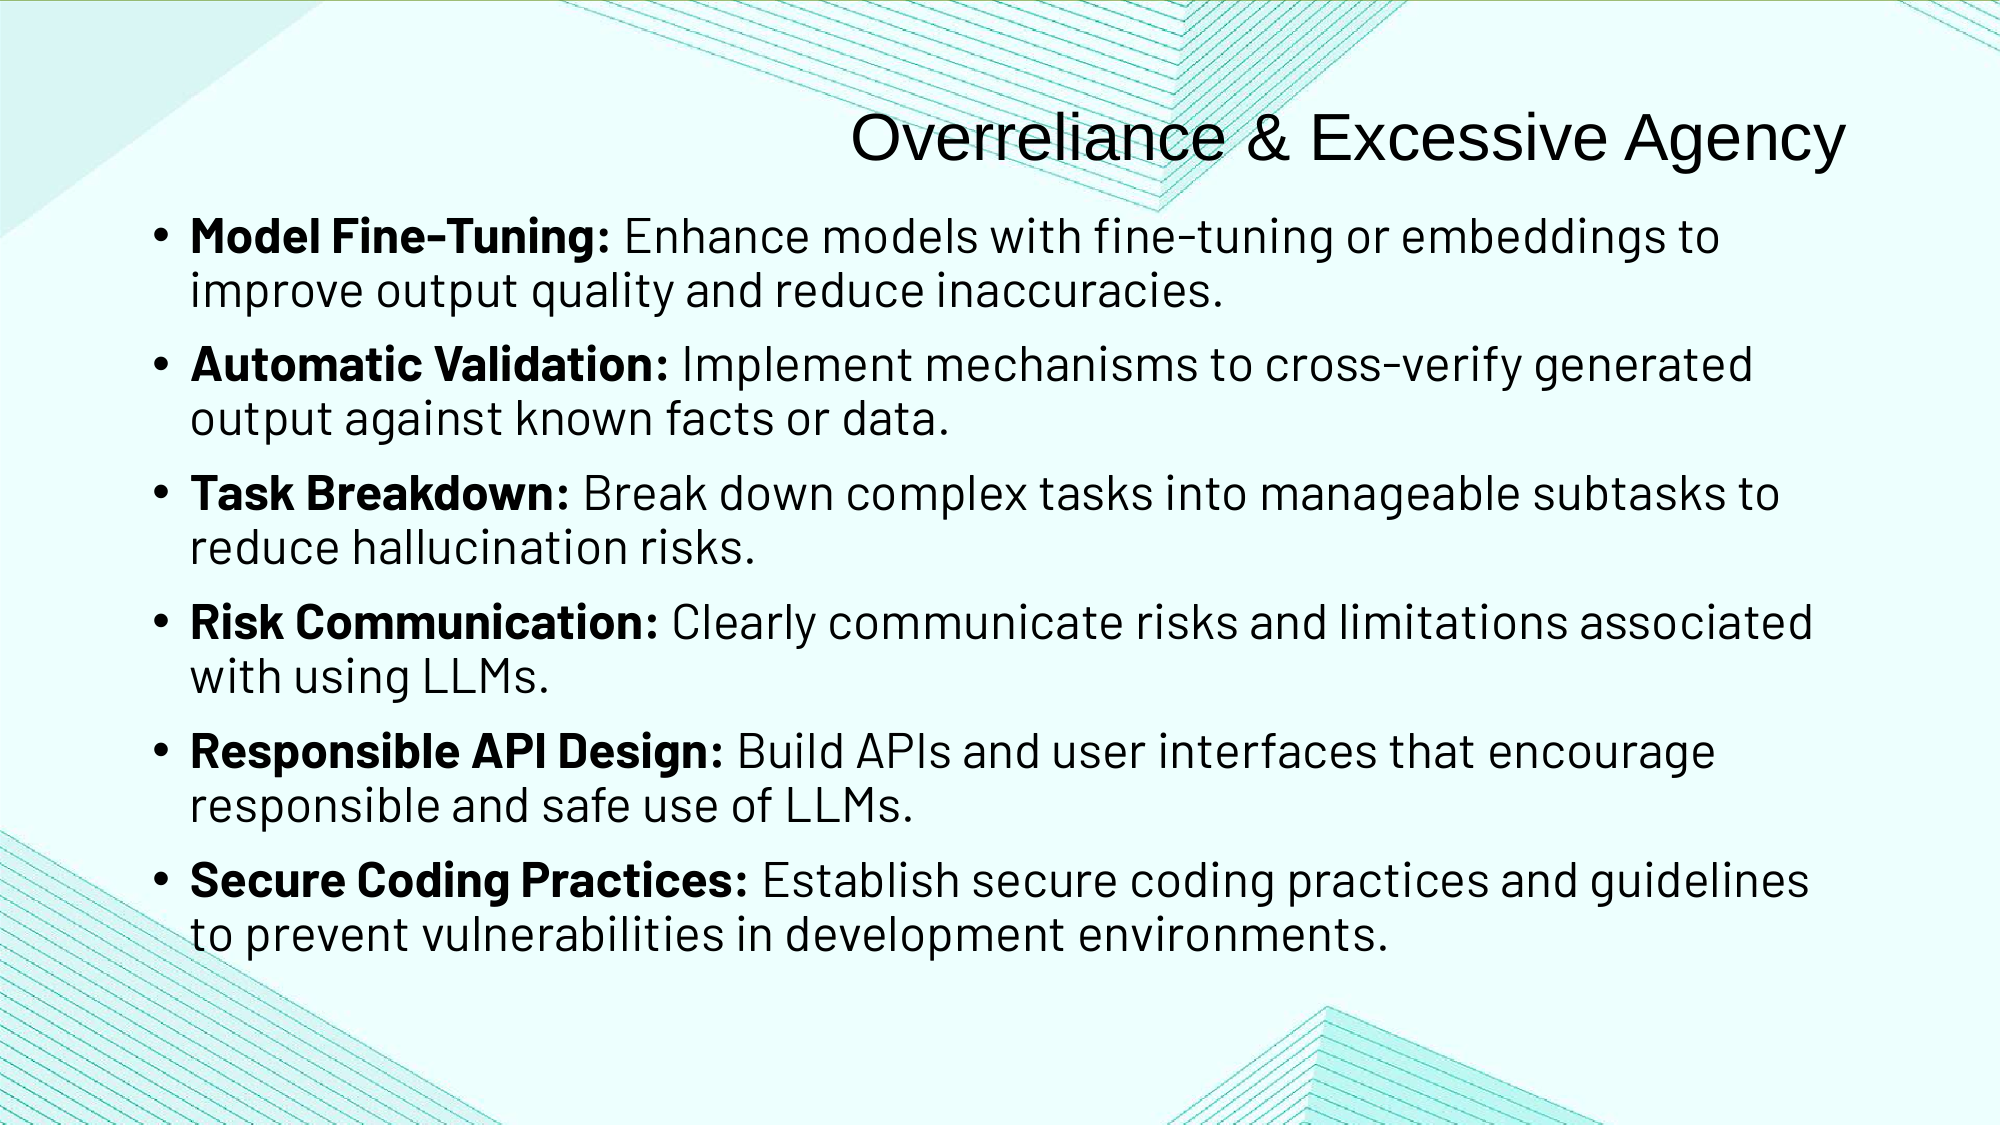

Overreliance & Excessive Agency
Model Fine-Tuning: Enhance models with fine-tuning or embeddings to improve output quality and reduce inaccuracies.
Automatic Validation: Implement mechanisms to cross-verify generated output against known facts or data.
Task Breakdown: Break down complex tasks into manageable subtasks to reduce hallucination risks.
Risk Communication: Clearly communicate risks and limitations associated with using LLMs.
Responsible API Design: Build APIs and user interfaces that encourage responsible and safe use of LLMs.
Secure Coding Practices: Establish secure coding practices and guidelines to prevent vulnerabilities in development environments.